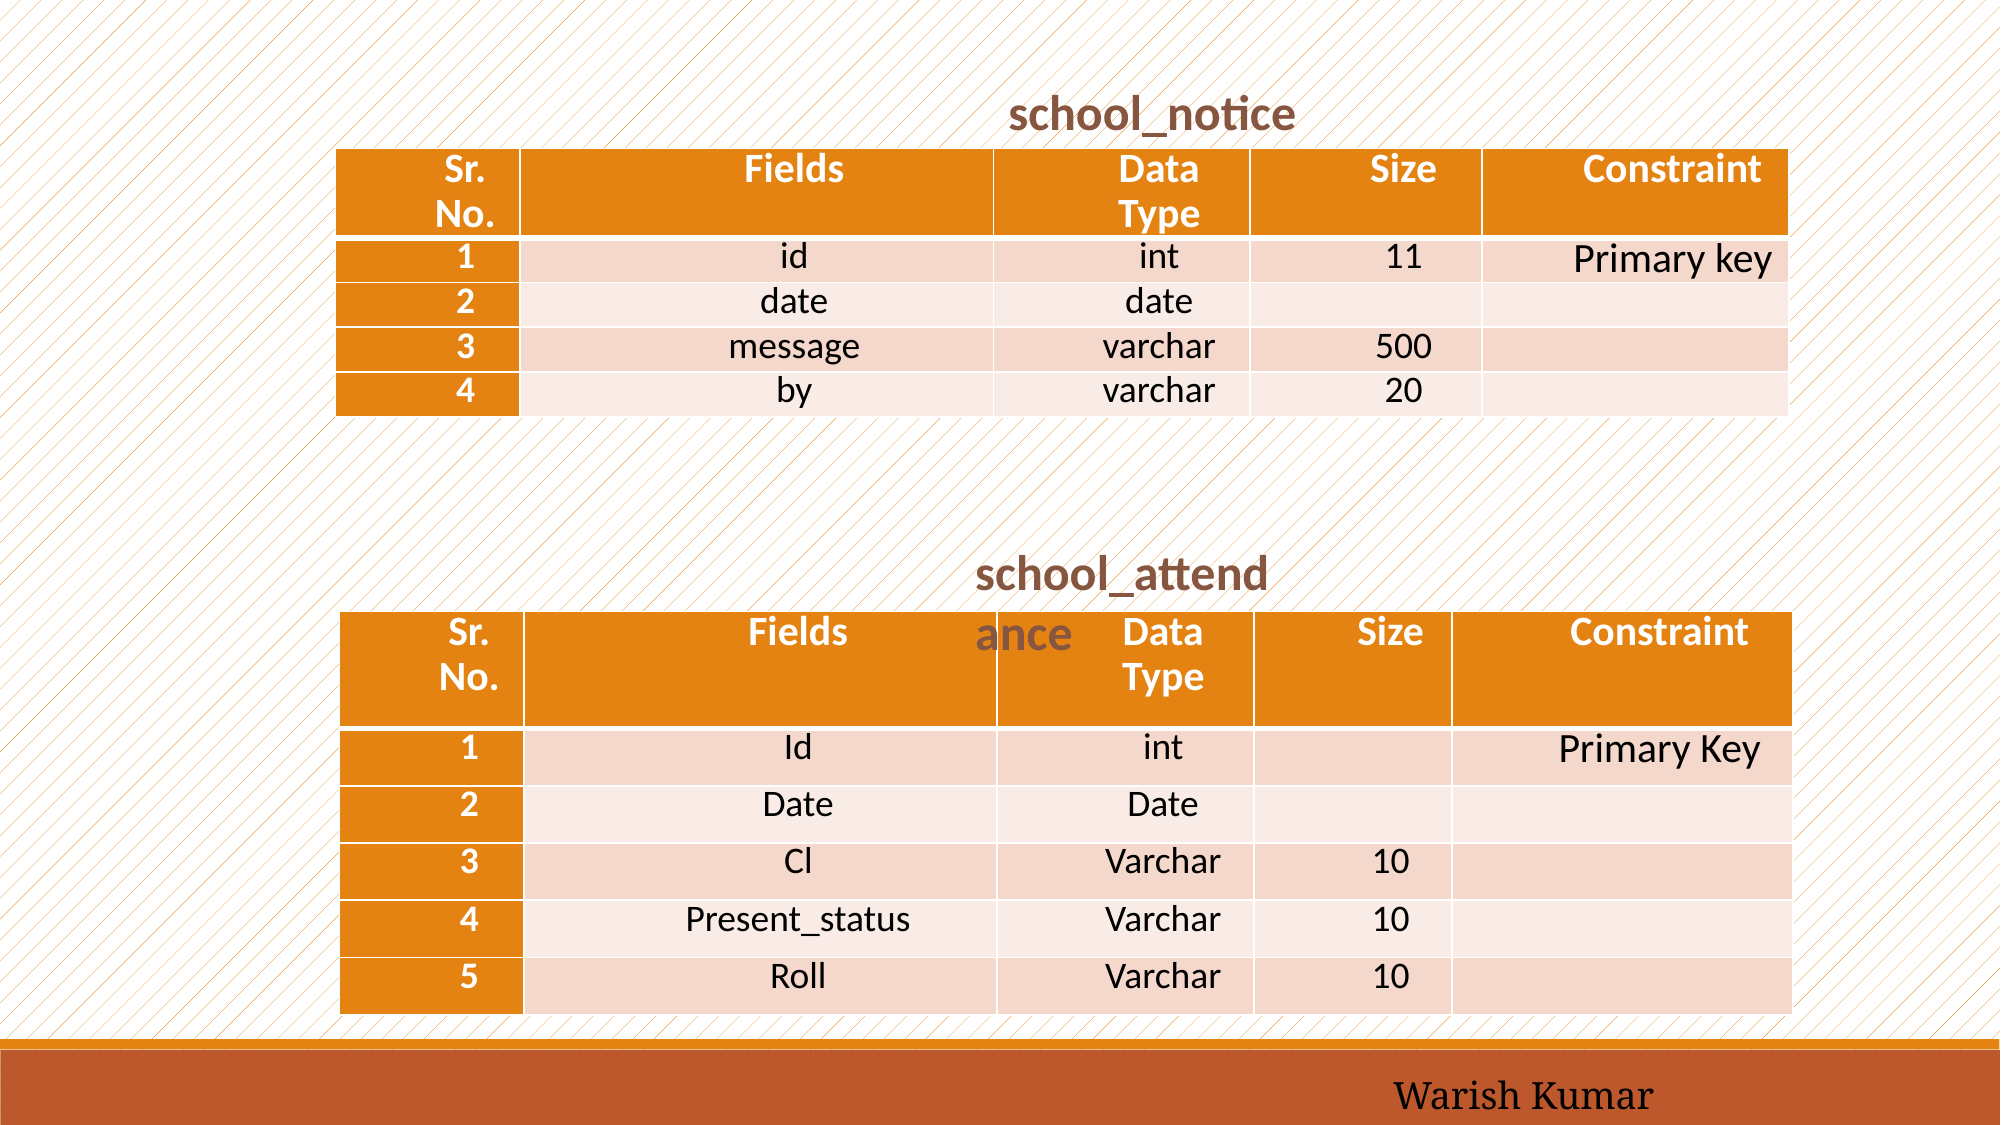

school_notice
| Sr. No. | Fields | Data Type | Size | Constraint |
| --- | --- | --- | --- | --- |
| 1 | id | int | 11 | Primary key |
| 2 | date | date |  |  |
| 3 | message | varchar | 500 |  |
| 4 | by | varchar | 20 |  |
school_attendance
| Sr. No. | Fields | Data Type | Size | Constraint |
| --- | --- | --- | --- | --- |
| 1 | Id | int |  | Primary Key |
| 2 | Date | Date |  |  |
| 3 | Cl | Varchar | 10 |  |
| 4 | Present\_status | Varchar | 10 |  |
| 5 | Roll | Varchar | 10 |  |
Warish Kumar (205220684014)